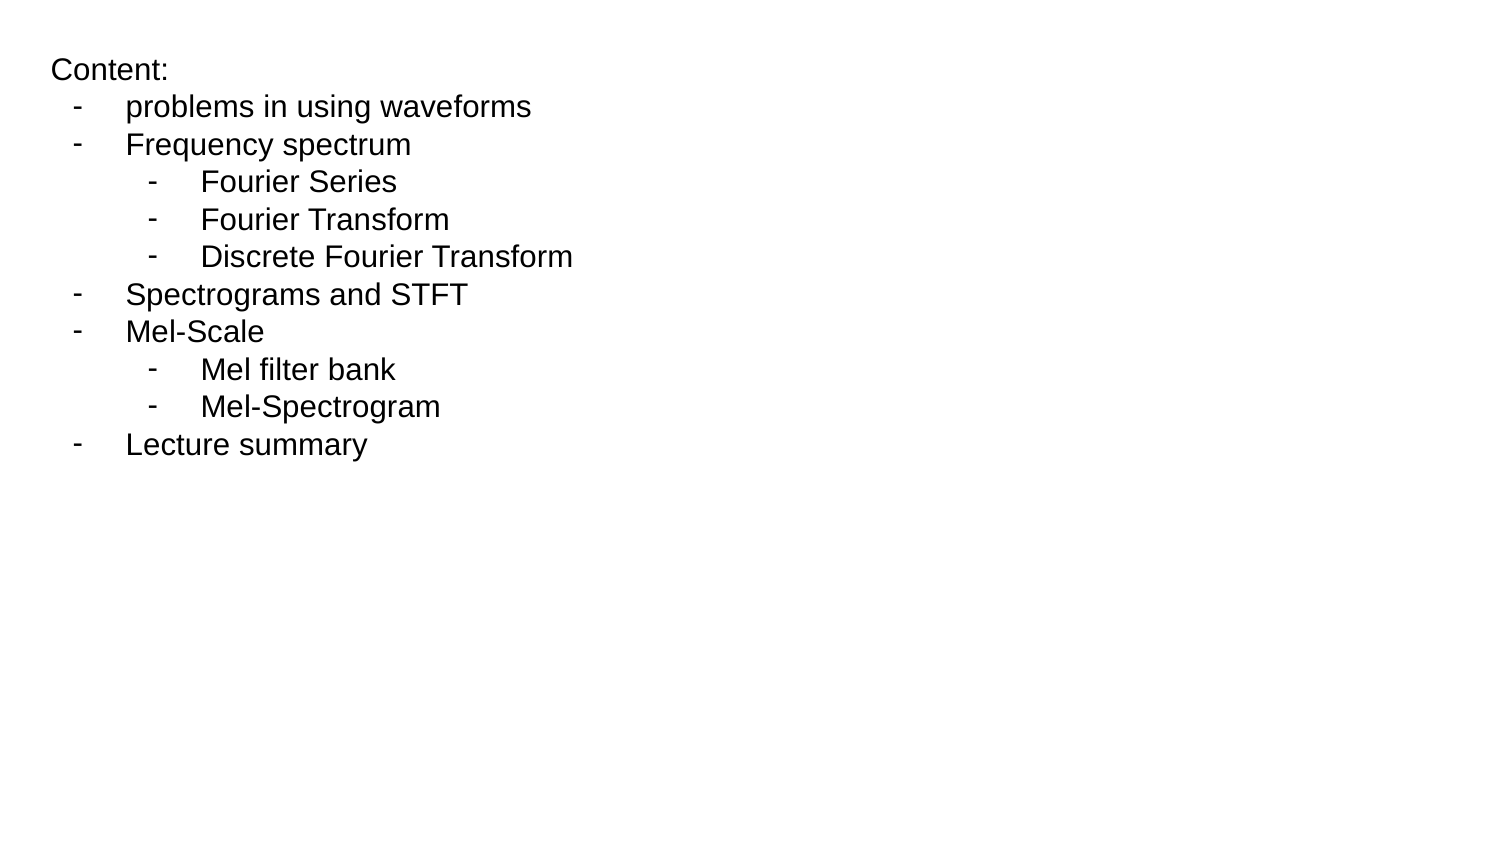

Content:
problems in using waveforms
Frequency spectrum
Fourier Series
Fourier Transform
Discrete Fourier Transform
Spectrograms and STFT
Mel-Scale
Mel filter bank
Mel-Spectrogram
Lecture summary